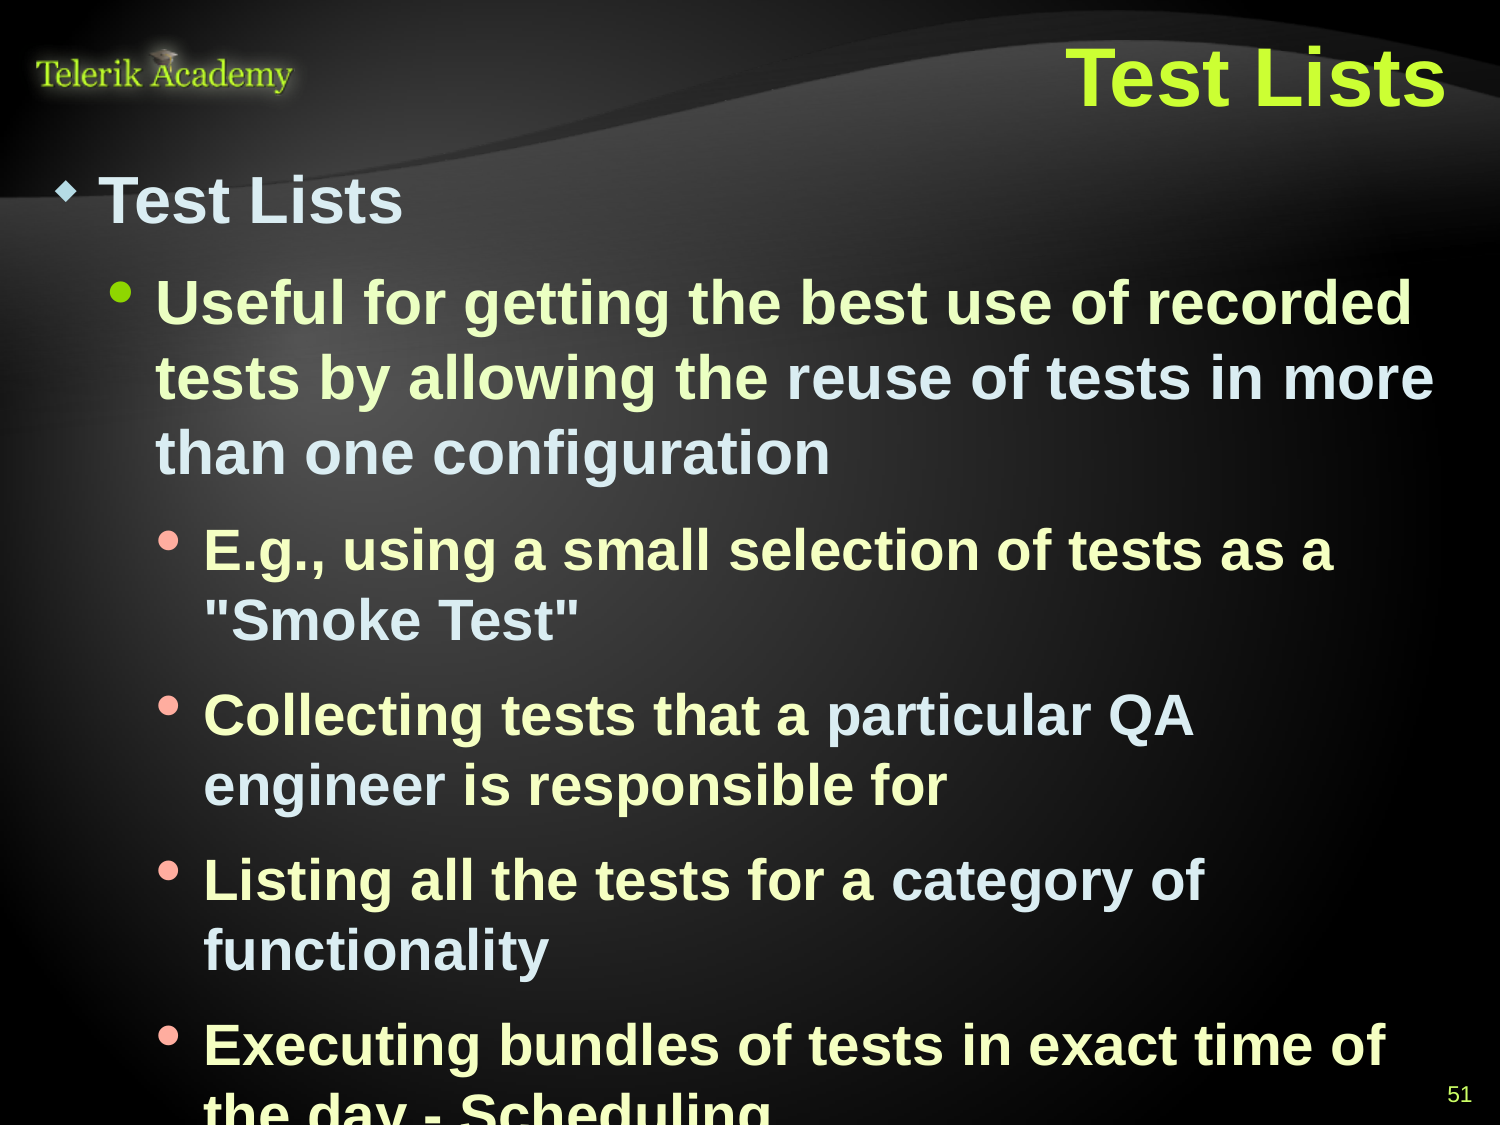

# Test Lists
Test Lists
Useful for getting the best use of recorded tests by allowing the reuse of tests in more than one configuration
E.g., using a small selection of tests as a "Smoke Test"
Collecting tests that a particular QA engineer is responsible for
Listing all the tests for a category of functionality
Executing bundles of tests in exact time of the day - Scheduling

51